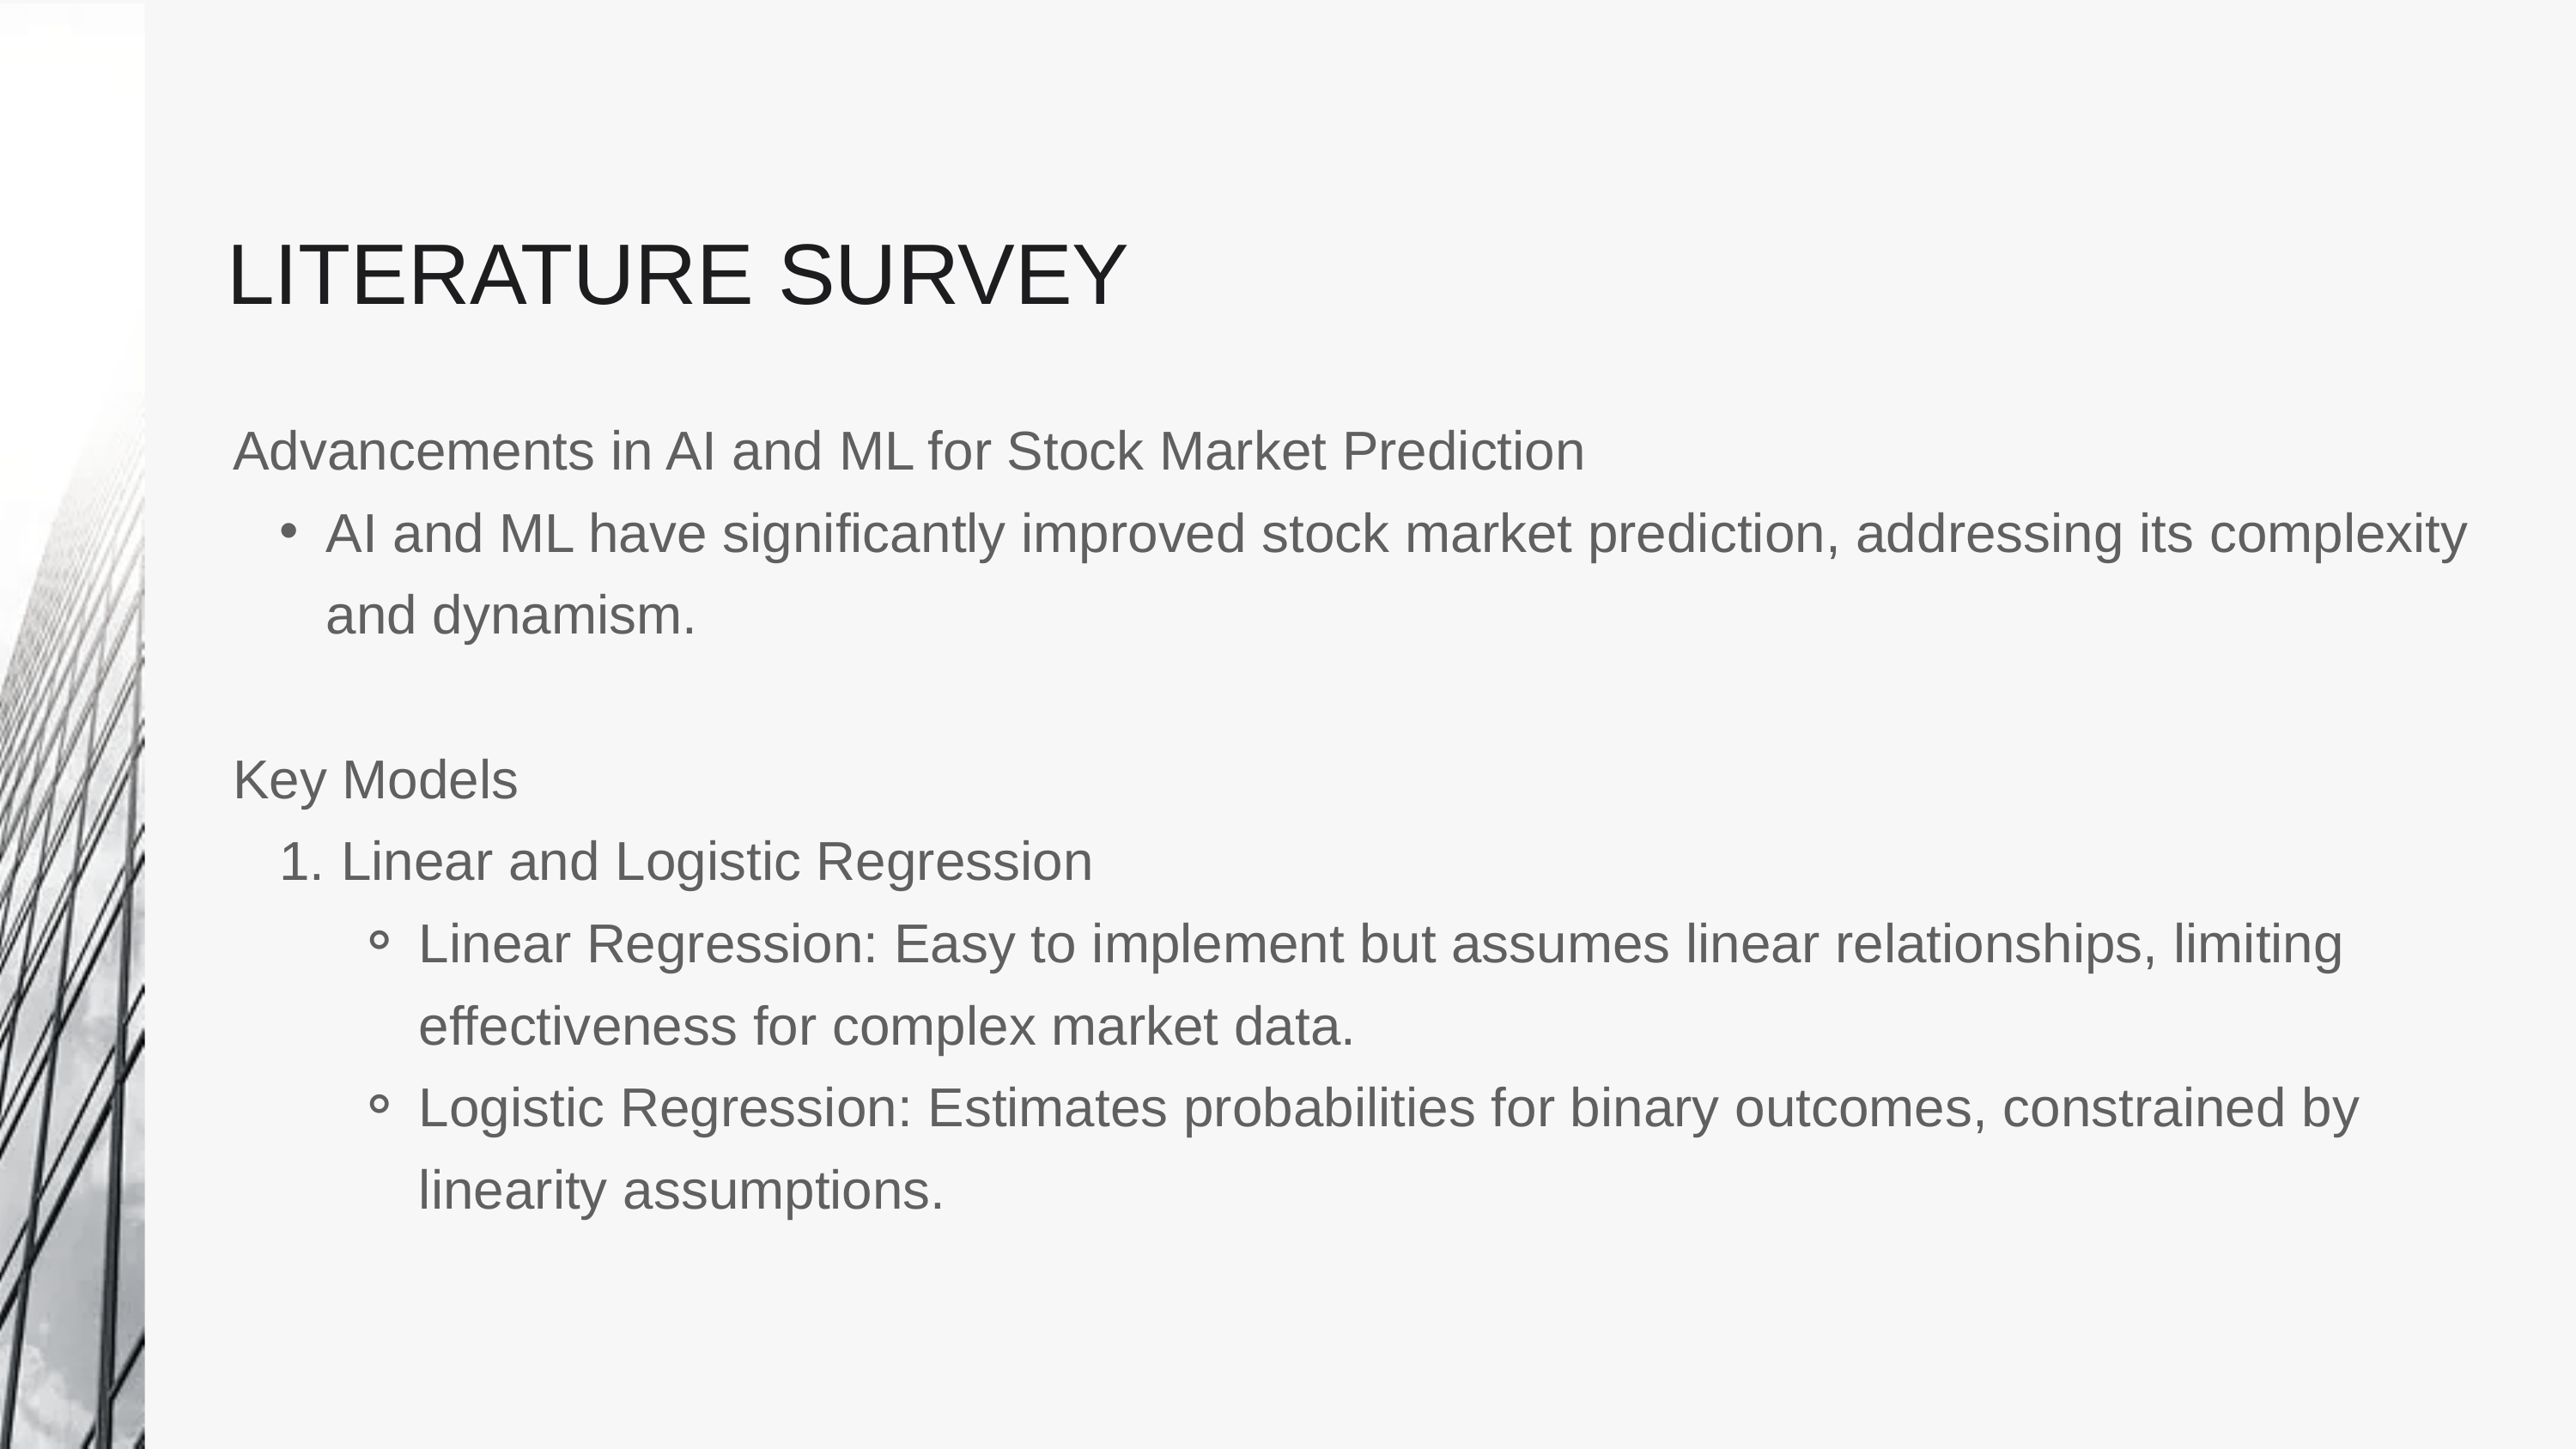

LITERATURE SURVEY
Case Study 02
Advancements in AI and ML for Stock Market Prediction
AI and ML have significantly improved stock market prediction, addressing its complexity and dynamism.

Key Models
 Linear and Logistic Regression
Linear Regression: Easy to implement but assumes linear relationships, limiting effectiveness for complex market data.
Logistic Regression: Estimates probabilities for binary outcomes, constrained by linearity assumptions.
Case Study 01